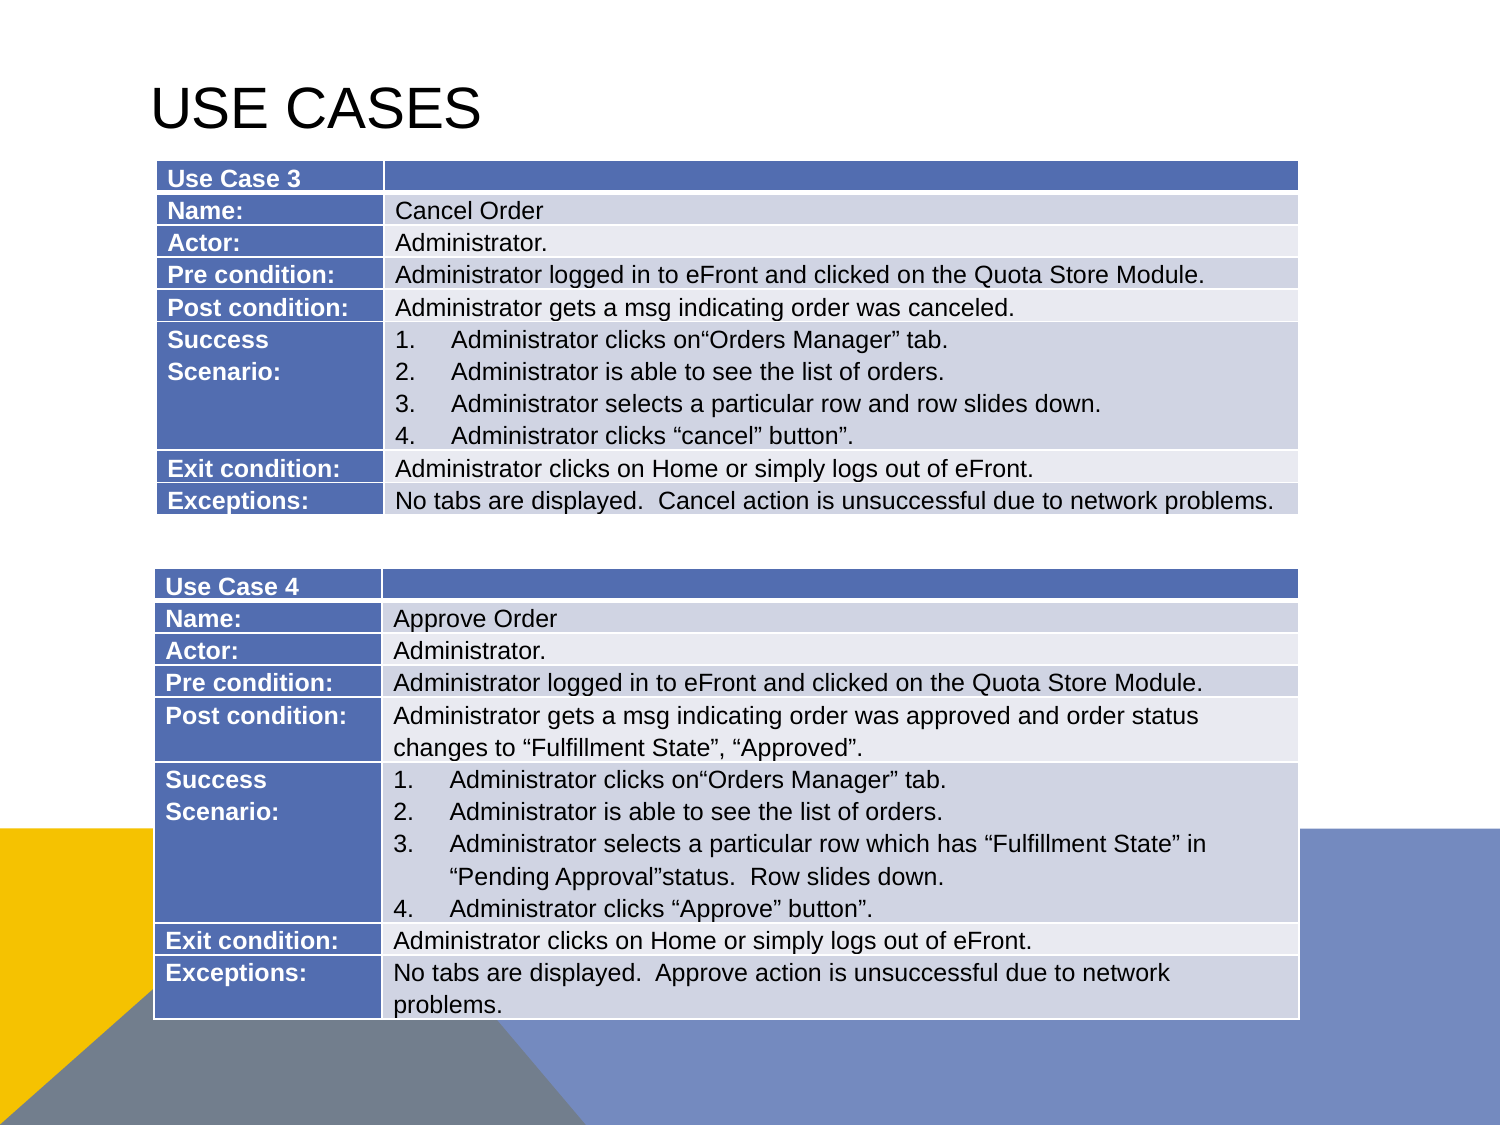

# Use cases
| Use Case 3 |  |
| --- | --- |
| Name: | Cancel Order |
| Actor: | Administrator. |
| Pre condition: | Administrator logged in to eFront and clicked on the Quota Store Module. |
| Post condition: | Administrator gets a msg indicating order was canceled. |
| Success Scenario: | Administrator clicks on“Orders Manager” tab. Administrator is able to see the list of orders. Administrator selects a particular row and row slides down. Administrator clicks “cancel” button”. |
| Exit condition: | Administrator clicks on Home or simply logs out of eFront. |
| Exceptions: | No tabs are displayed. Cancel action is unsuccessful due to network problems. |
| Use Case 4 |  |
| --- | --- |
| Name: | Approve Order |
| Actor: | Administrator. |
| Pre condition: | Administrator logged in to eFront and clicked on the Quota Store Module. |
| Post condition: | Administrator gets a msg indicating order was approved and order status changes to “Fulfillment State”, “Approved”. |
| Success Scenario: | Administrator clicks on“Orders Manager” tab. Administrator is able to see the list of orders. Administrator selects a particular row which has “Fulfillment State” in “Pending Approval”status. Row slides down. Administrator clicks “Approve” button”. |
| Exit condition: | Administrator clicks on Home or simply logs out of eFront. |
| Exceptions: | No tabs are displayed. Approve action is unsuccessful due to network problems. |